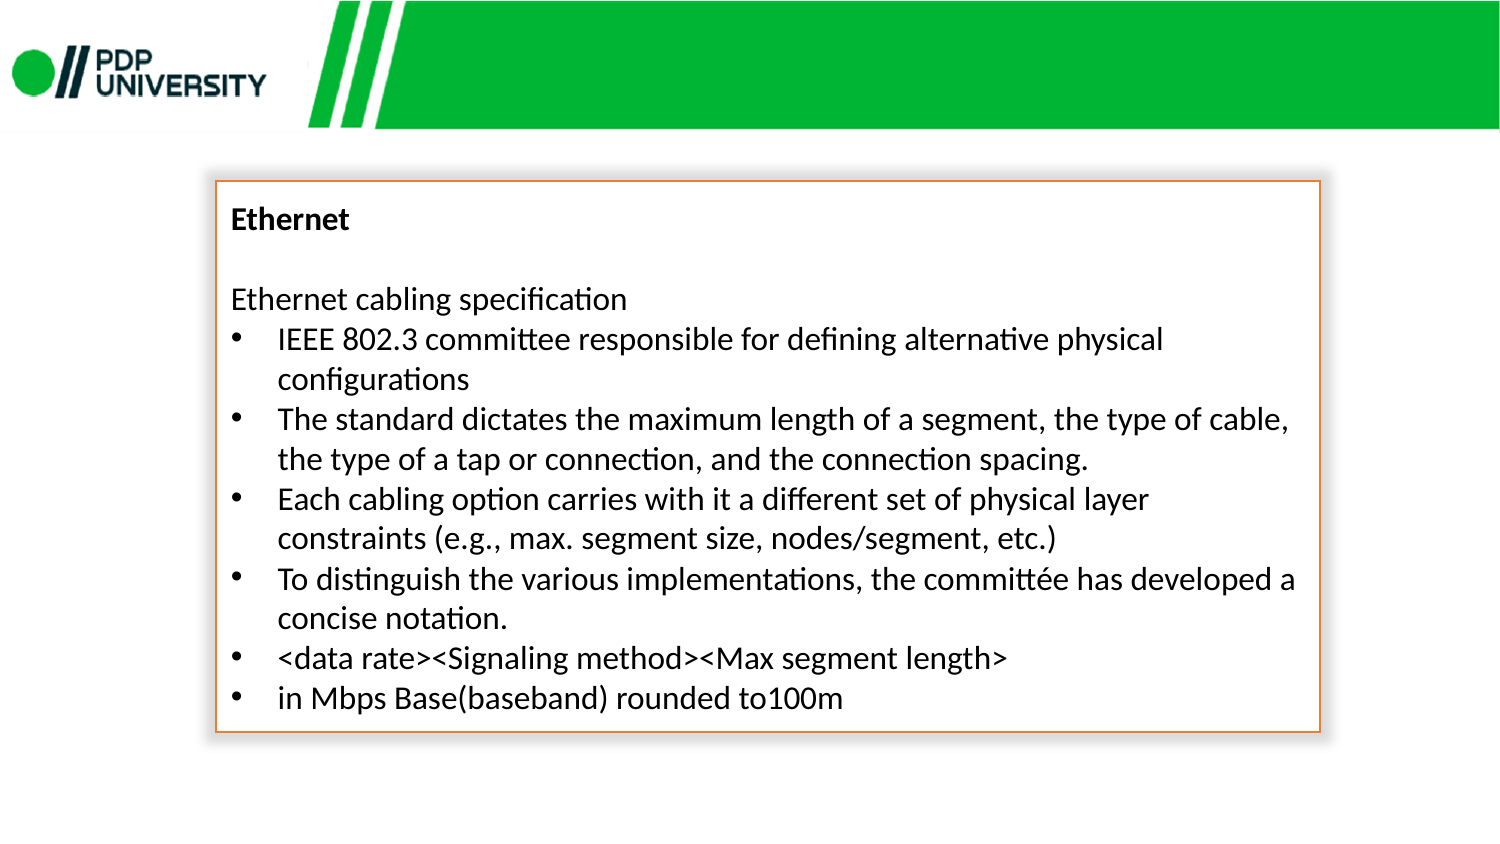

Ethernet

Ethernet cabling specification
IEEE 802.3 committee responsible for defining alternative physical configurations
The standard dictates the maximum length of a segment, the type of cable, the type of a tap or connection, and the connection spacing.
Each cabling option carries with it a different set of physical layer constraints (e.g., max. segment size, nodes/segment, etc.)
To distinguish the various implementations, the committée has developed a concise notation.
<data rate><Signaling method><Max segment length>
in Mbps Base(baseband) rounded to100m